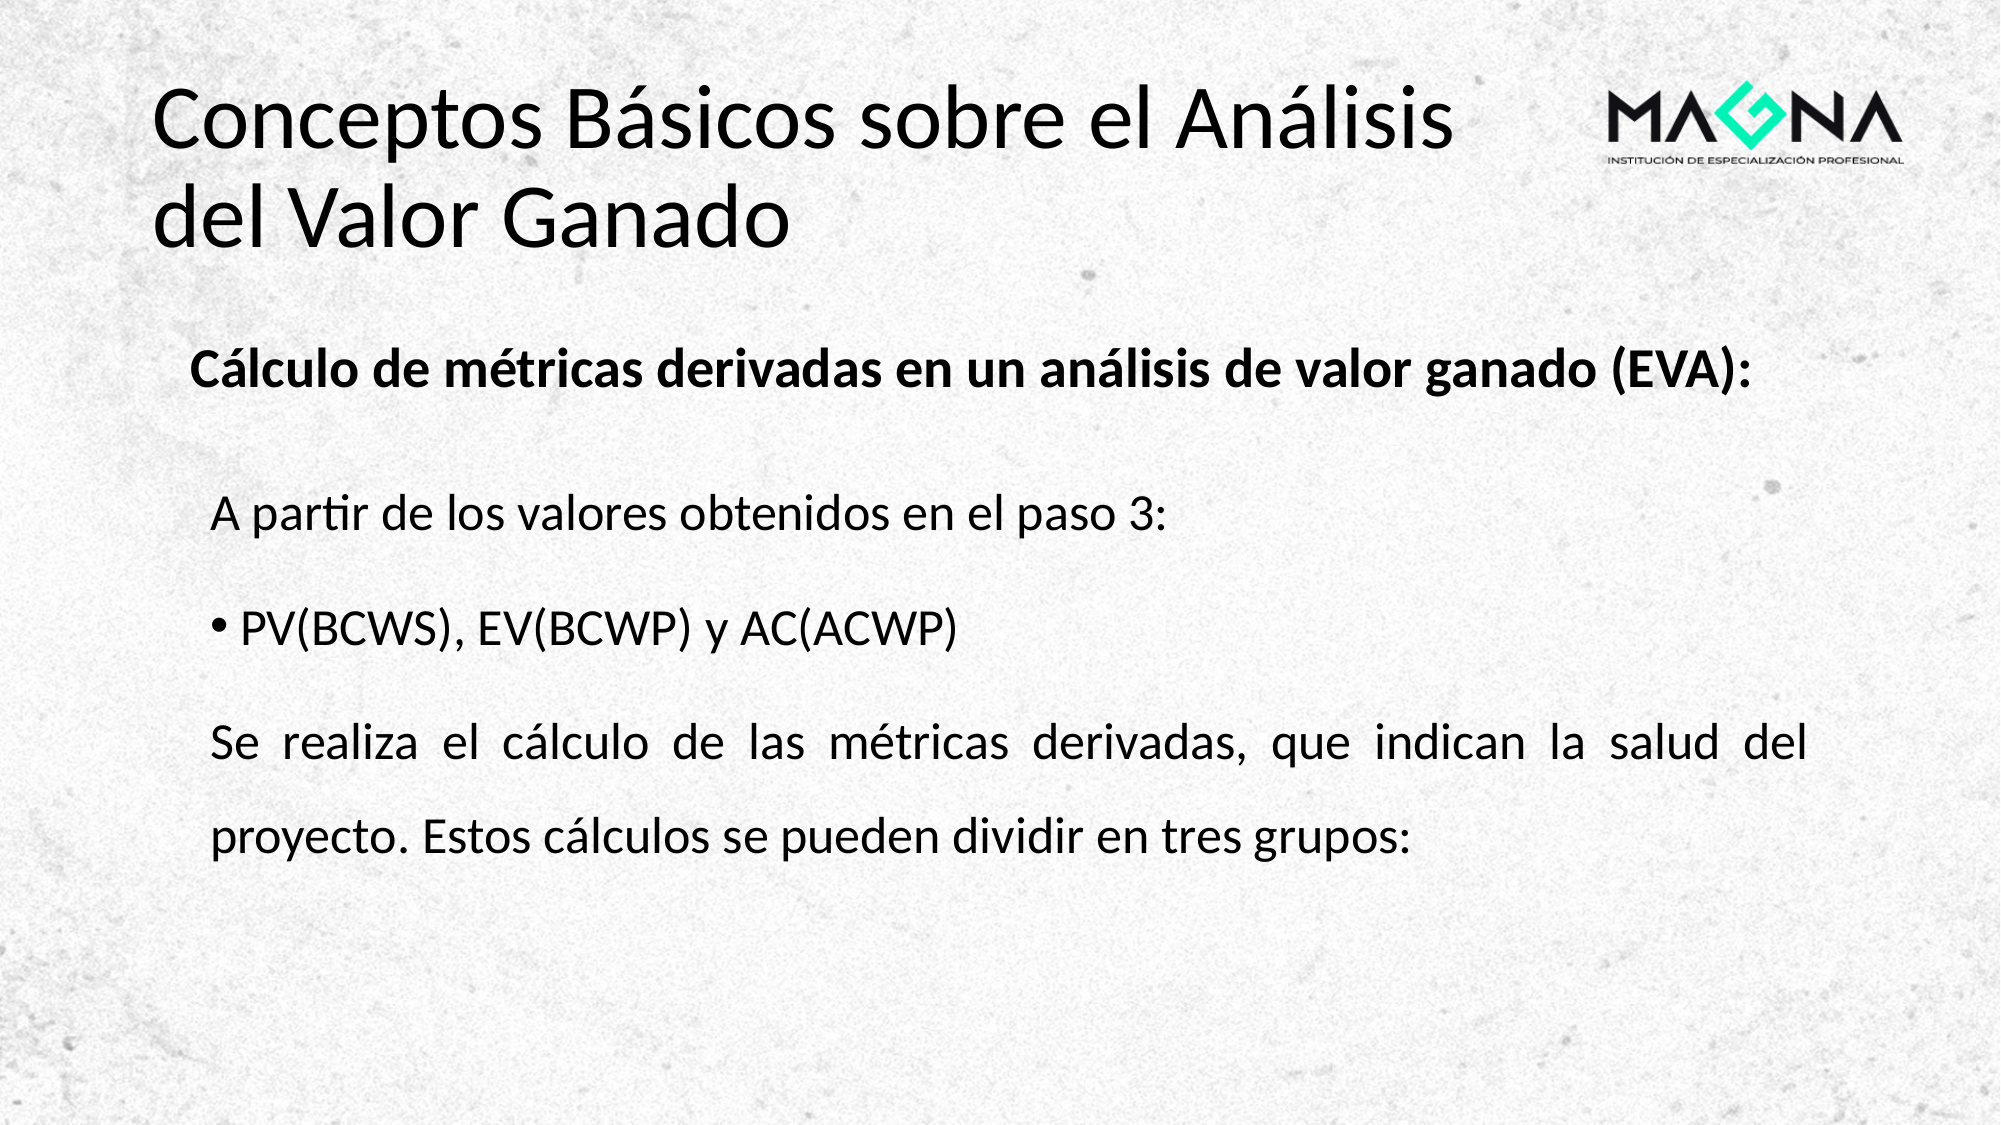

# Conceptos Básicos sobre el Análisis del Valor Ganado
Cálculo de métricas derivadas en un análisis de valor ganado (EVA):
A partir de los valores obtenidos en el paso 3:
 PV(BCWS), EV(BCWP) y AC(ACWP)
Se realiza el cálculo de las métricas derivadas, que indican la salud del proyecto. Estos cálculos se pueden dividir en tres grupos: